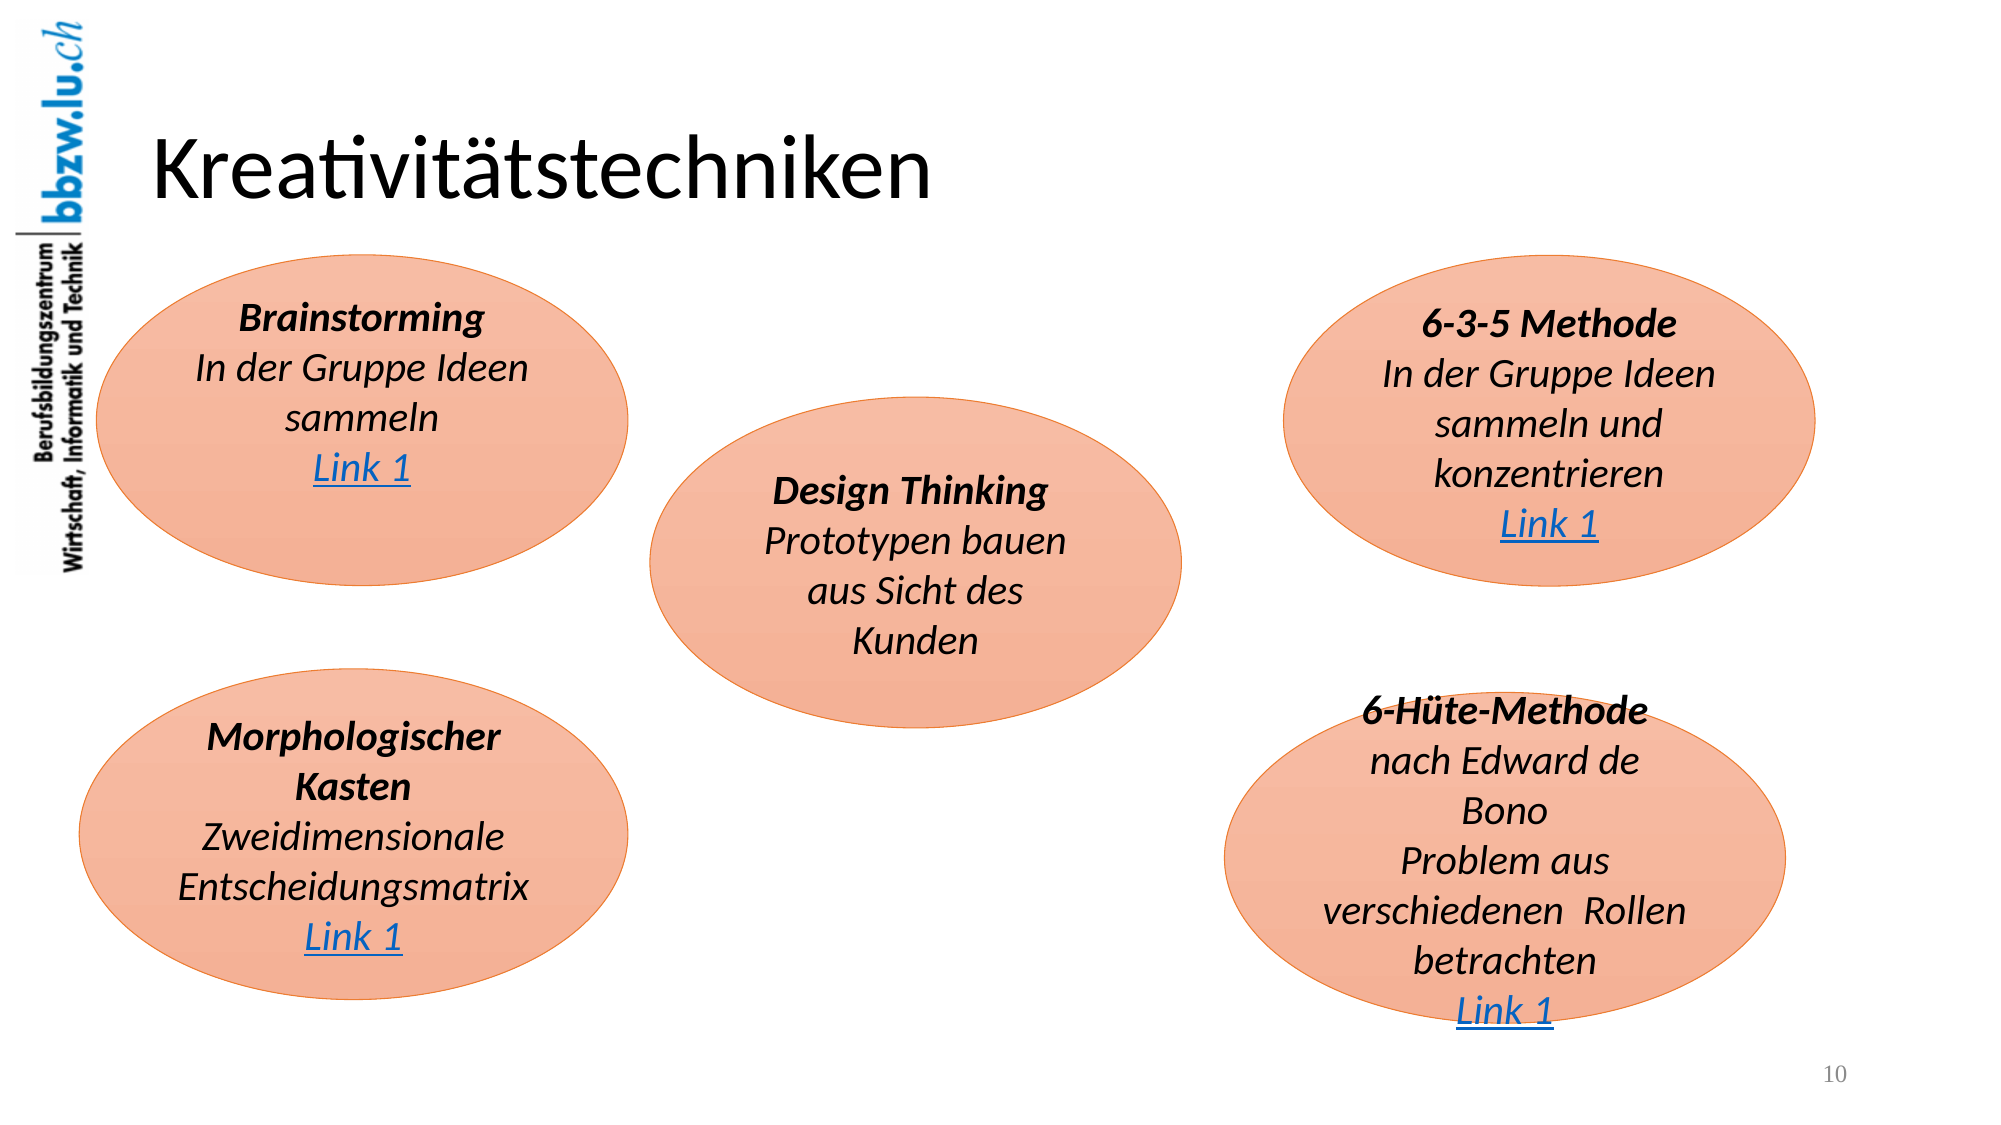

# Kreativitätstechniken
Brainstorming
In der Gruppe Ideen sammeln
Link 1

6-3-5 Methode
In der Gruppe Ideen sammeln und konzentrieren
Link 1
Design Thinking
Prototypen bauen aus Sicht des Kunden
Morphologischer Kasten
Zweidimensionale Entscheidungsmatrix
Link 1
6-Hüte-Methode nach Edward de Bono
Problem aus verschiedenen  Rollen betrachten
Link 1
10